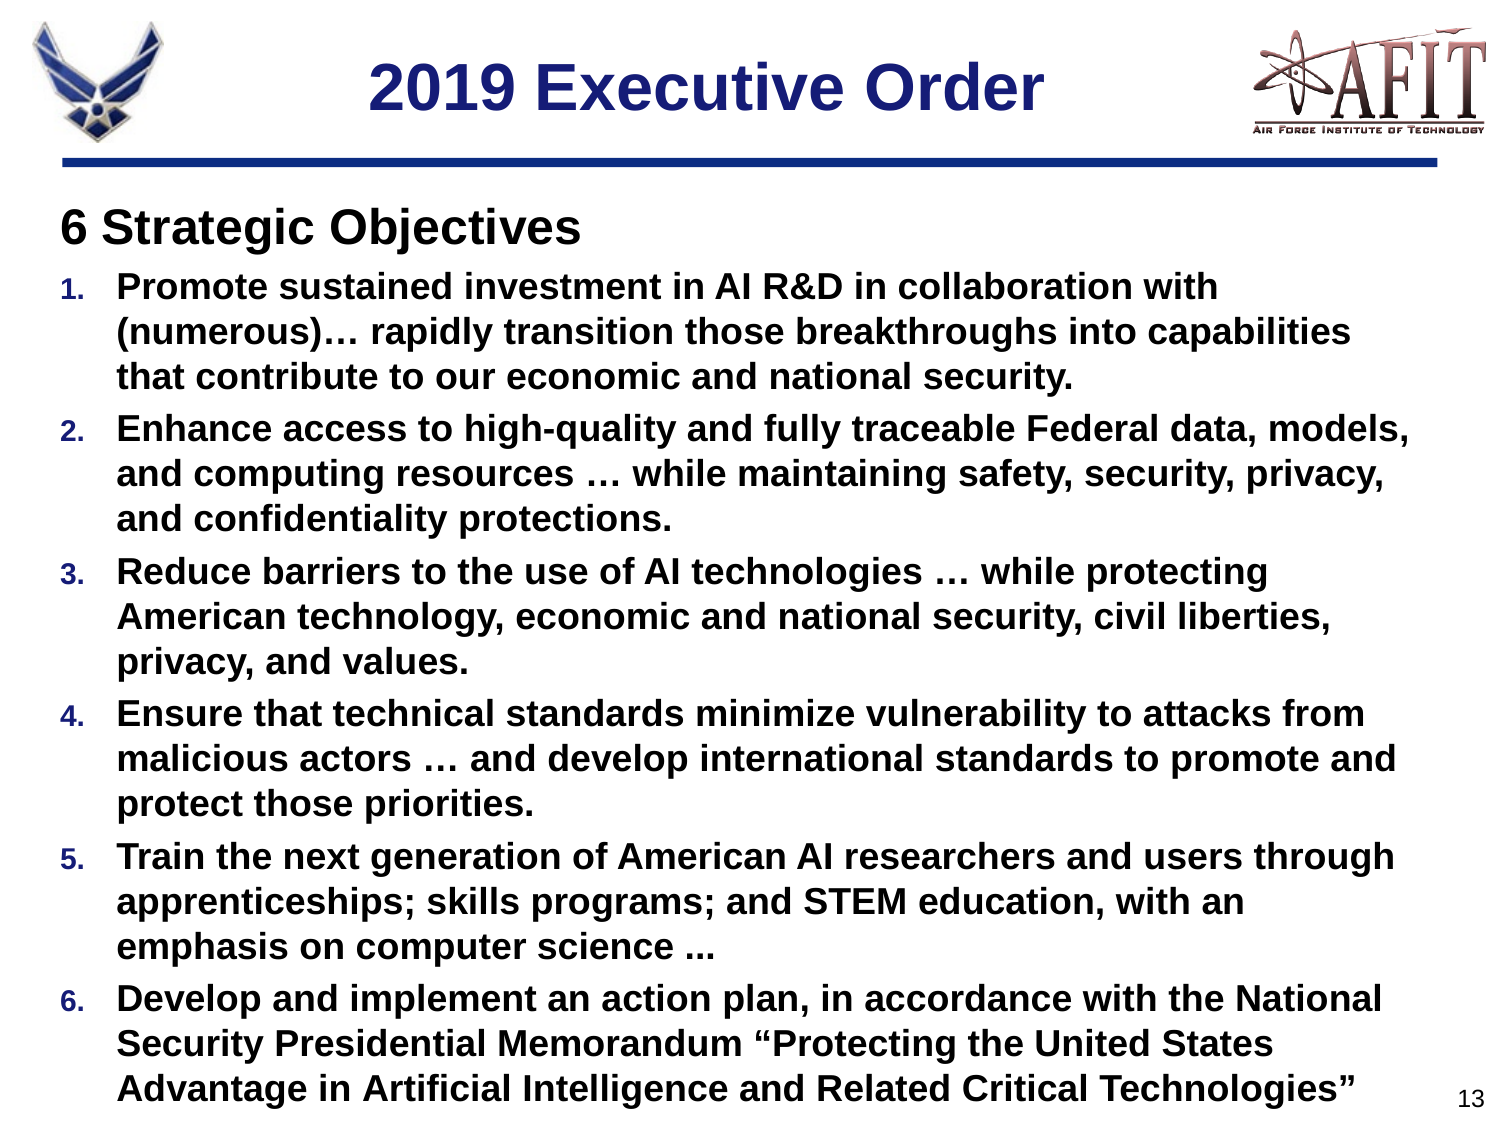

# 2019 Executive Order
6 Strategic Objectives
Promote sustained investment in AI R&D in collaboration with (numerous)… rapidly transition those breakthroughs into capabilities that contribute to our economic and national security.
Enhance access to high-quality and fully traceable Federal data, models, and computing resources … while maintaining safety, security, privacy, and confidentiality protections.
Reduce barriers to the use of AI technologies … while protecting American technology, economic and national security, civil liberties, privacy, and values.
Ensure that technical standards minimize vulnerability to attacks from malicious actors … and develop international standards to promote and protect those priorities.
Train the next generation of American AI researchers and users through apprenticeships; skills programs; and STEM education, with an emphasis on computer science ...
Develop and implement an action plan, in accordance with the National Security Presidential Memorandum “Protecting the United States Advantage in Artificial Intelligence and Related Critical Technologies”